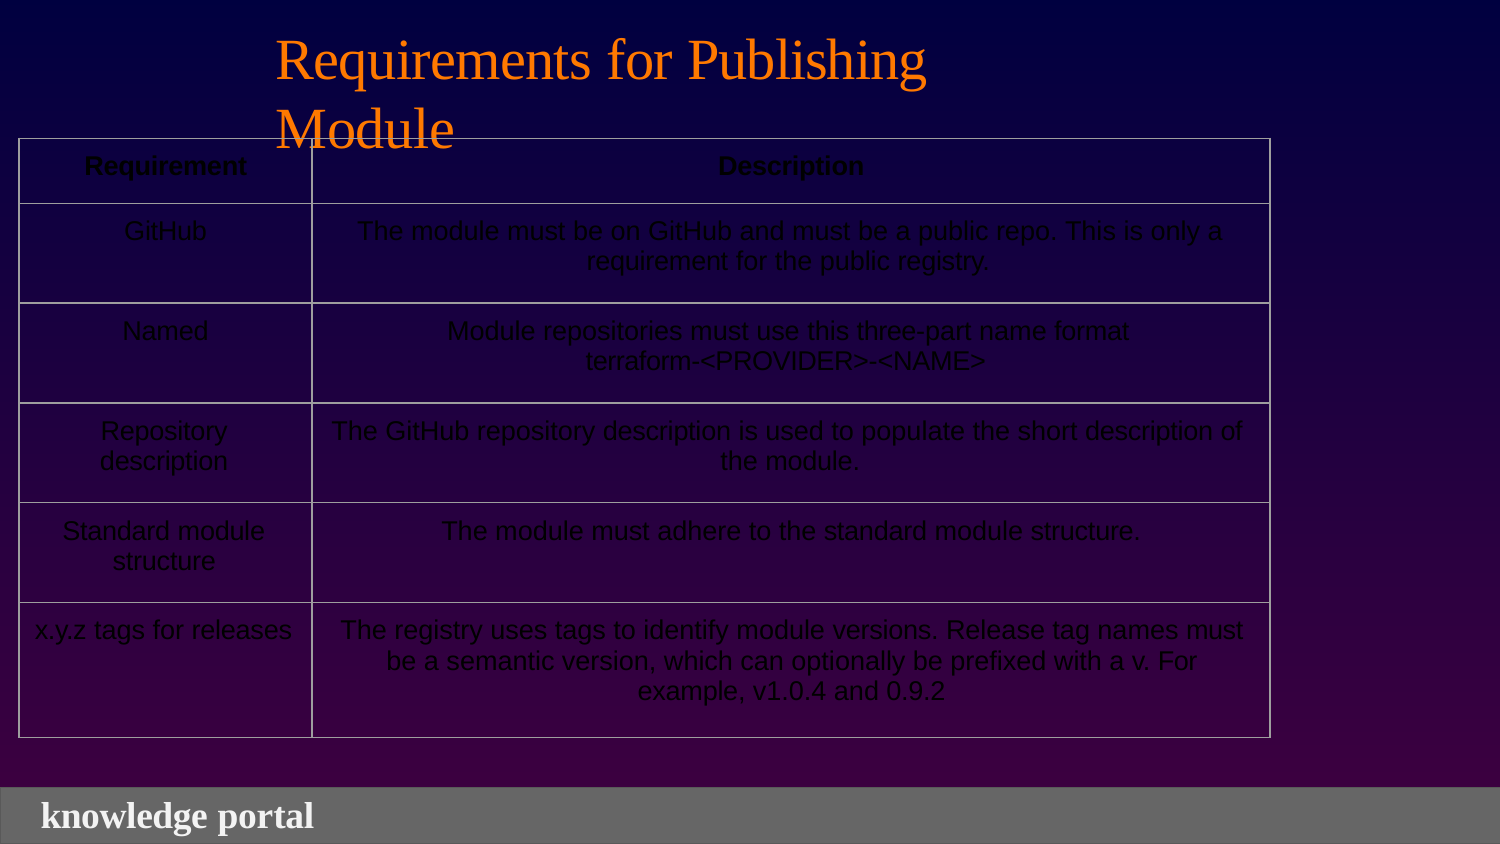

# Requirements for Publishing Module
| Requirement | Description |
| --- | --- |
| GitHub | The module must be on GitHub and must be a public repo. This is only a requirement for the public registry. |
| Named | Module repositories must use this three-part name format terraform-<PROVIDER>-<NAME> |
| Repository description | The GitHub repository description is used to populate the short description of the module. |
| Standard module structure | The module must adhere to the standard module structure. |
| x.y.z tags for releases | The registry uses tags to identify module versions. Release tag names must be a semantic version, which can optionally be prefixed with a v. For example, v1.0.4 and 0.9.2 |

knowledge portal